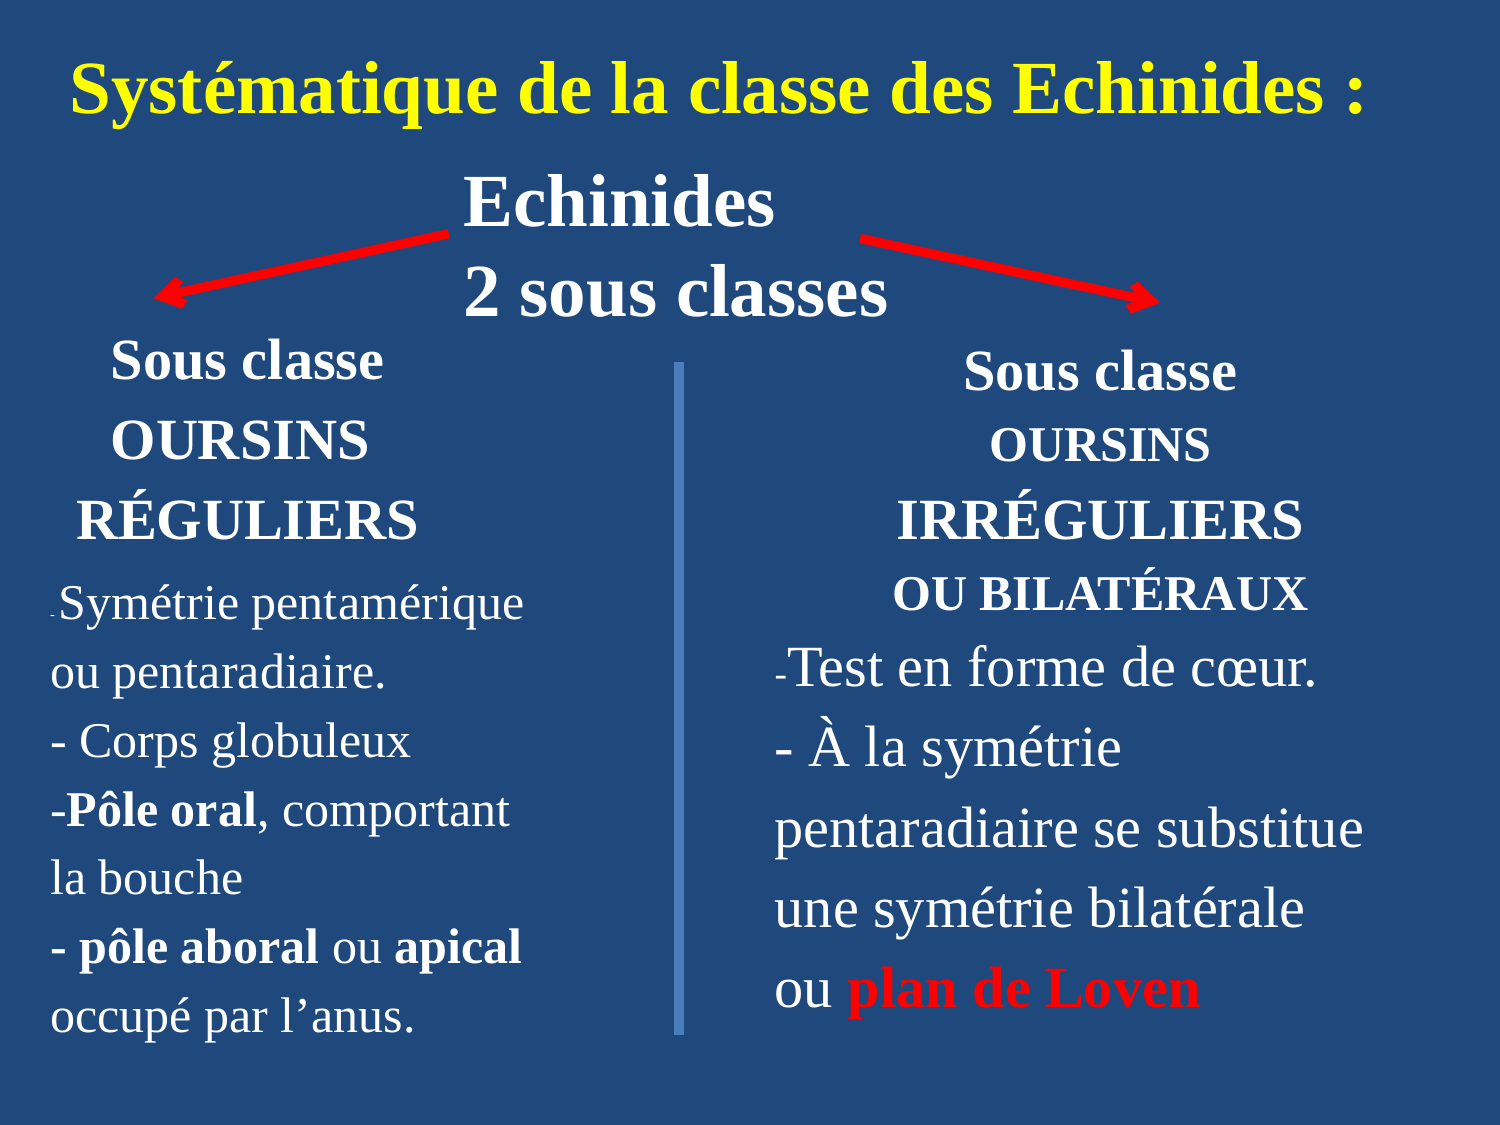

Systématique de la classe des Echinides :
Echinides
2 sous classes
Sous classe
OURSINS  RÉGULIERS
Sous classe OURSINS IRRÉGULIERS
OU BILATÉRAUX

- Symétrie pentamérique ou pentaradiaire.
- Corps globuleux
-Pôle oral, comportant la bouche
- pôle aboral ou apical occupé par l’anus.

-Test en forme de cœur.
- À la symétrie pentaradiaire se substitue  une symétrie bilatérale ou plan de Loven